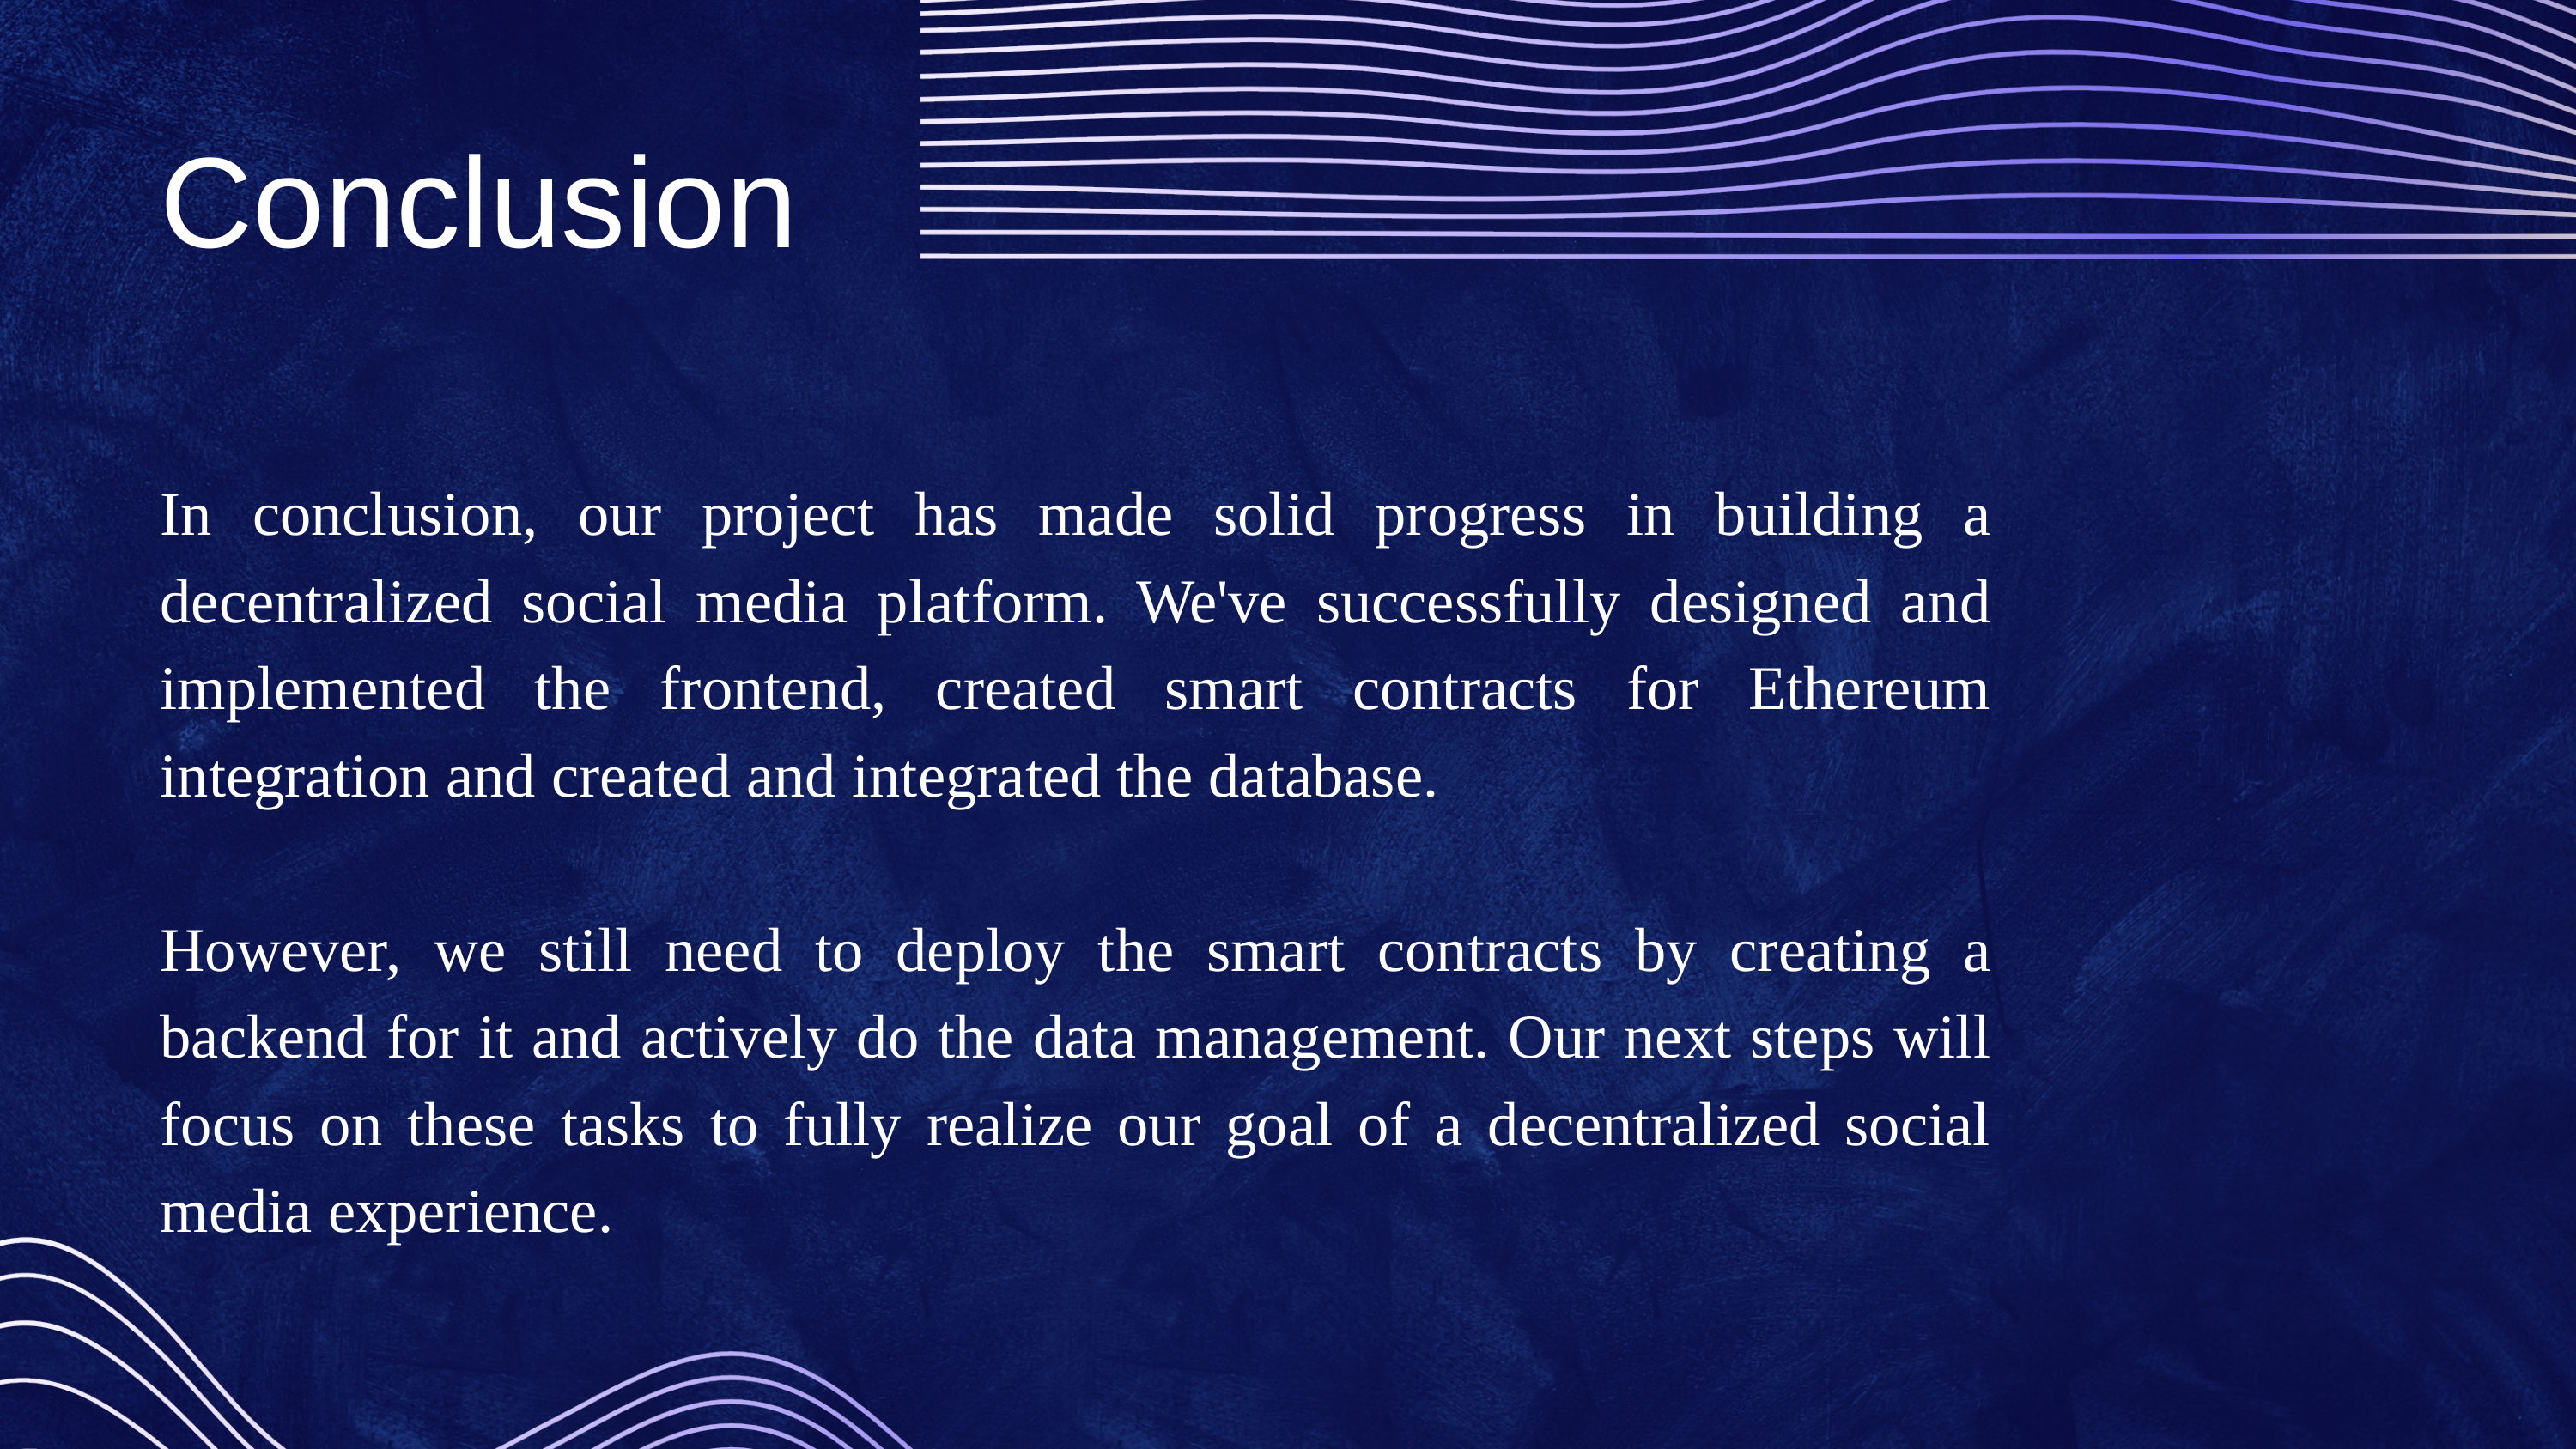

Conclusion

In conclusion, our project has made solid progress in building a decentralized social media platform. We've successfully designed and implemented the frontend, created smart contracts for Ethereum integration and created and integrated the database.

However, we still need to deploy the smart contracts by creating a backend for it and actively do the data management. Our next steps will focus on these tasks to fully realize our goal of a decentralized social media experience.